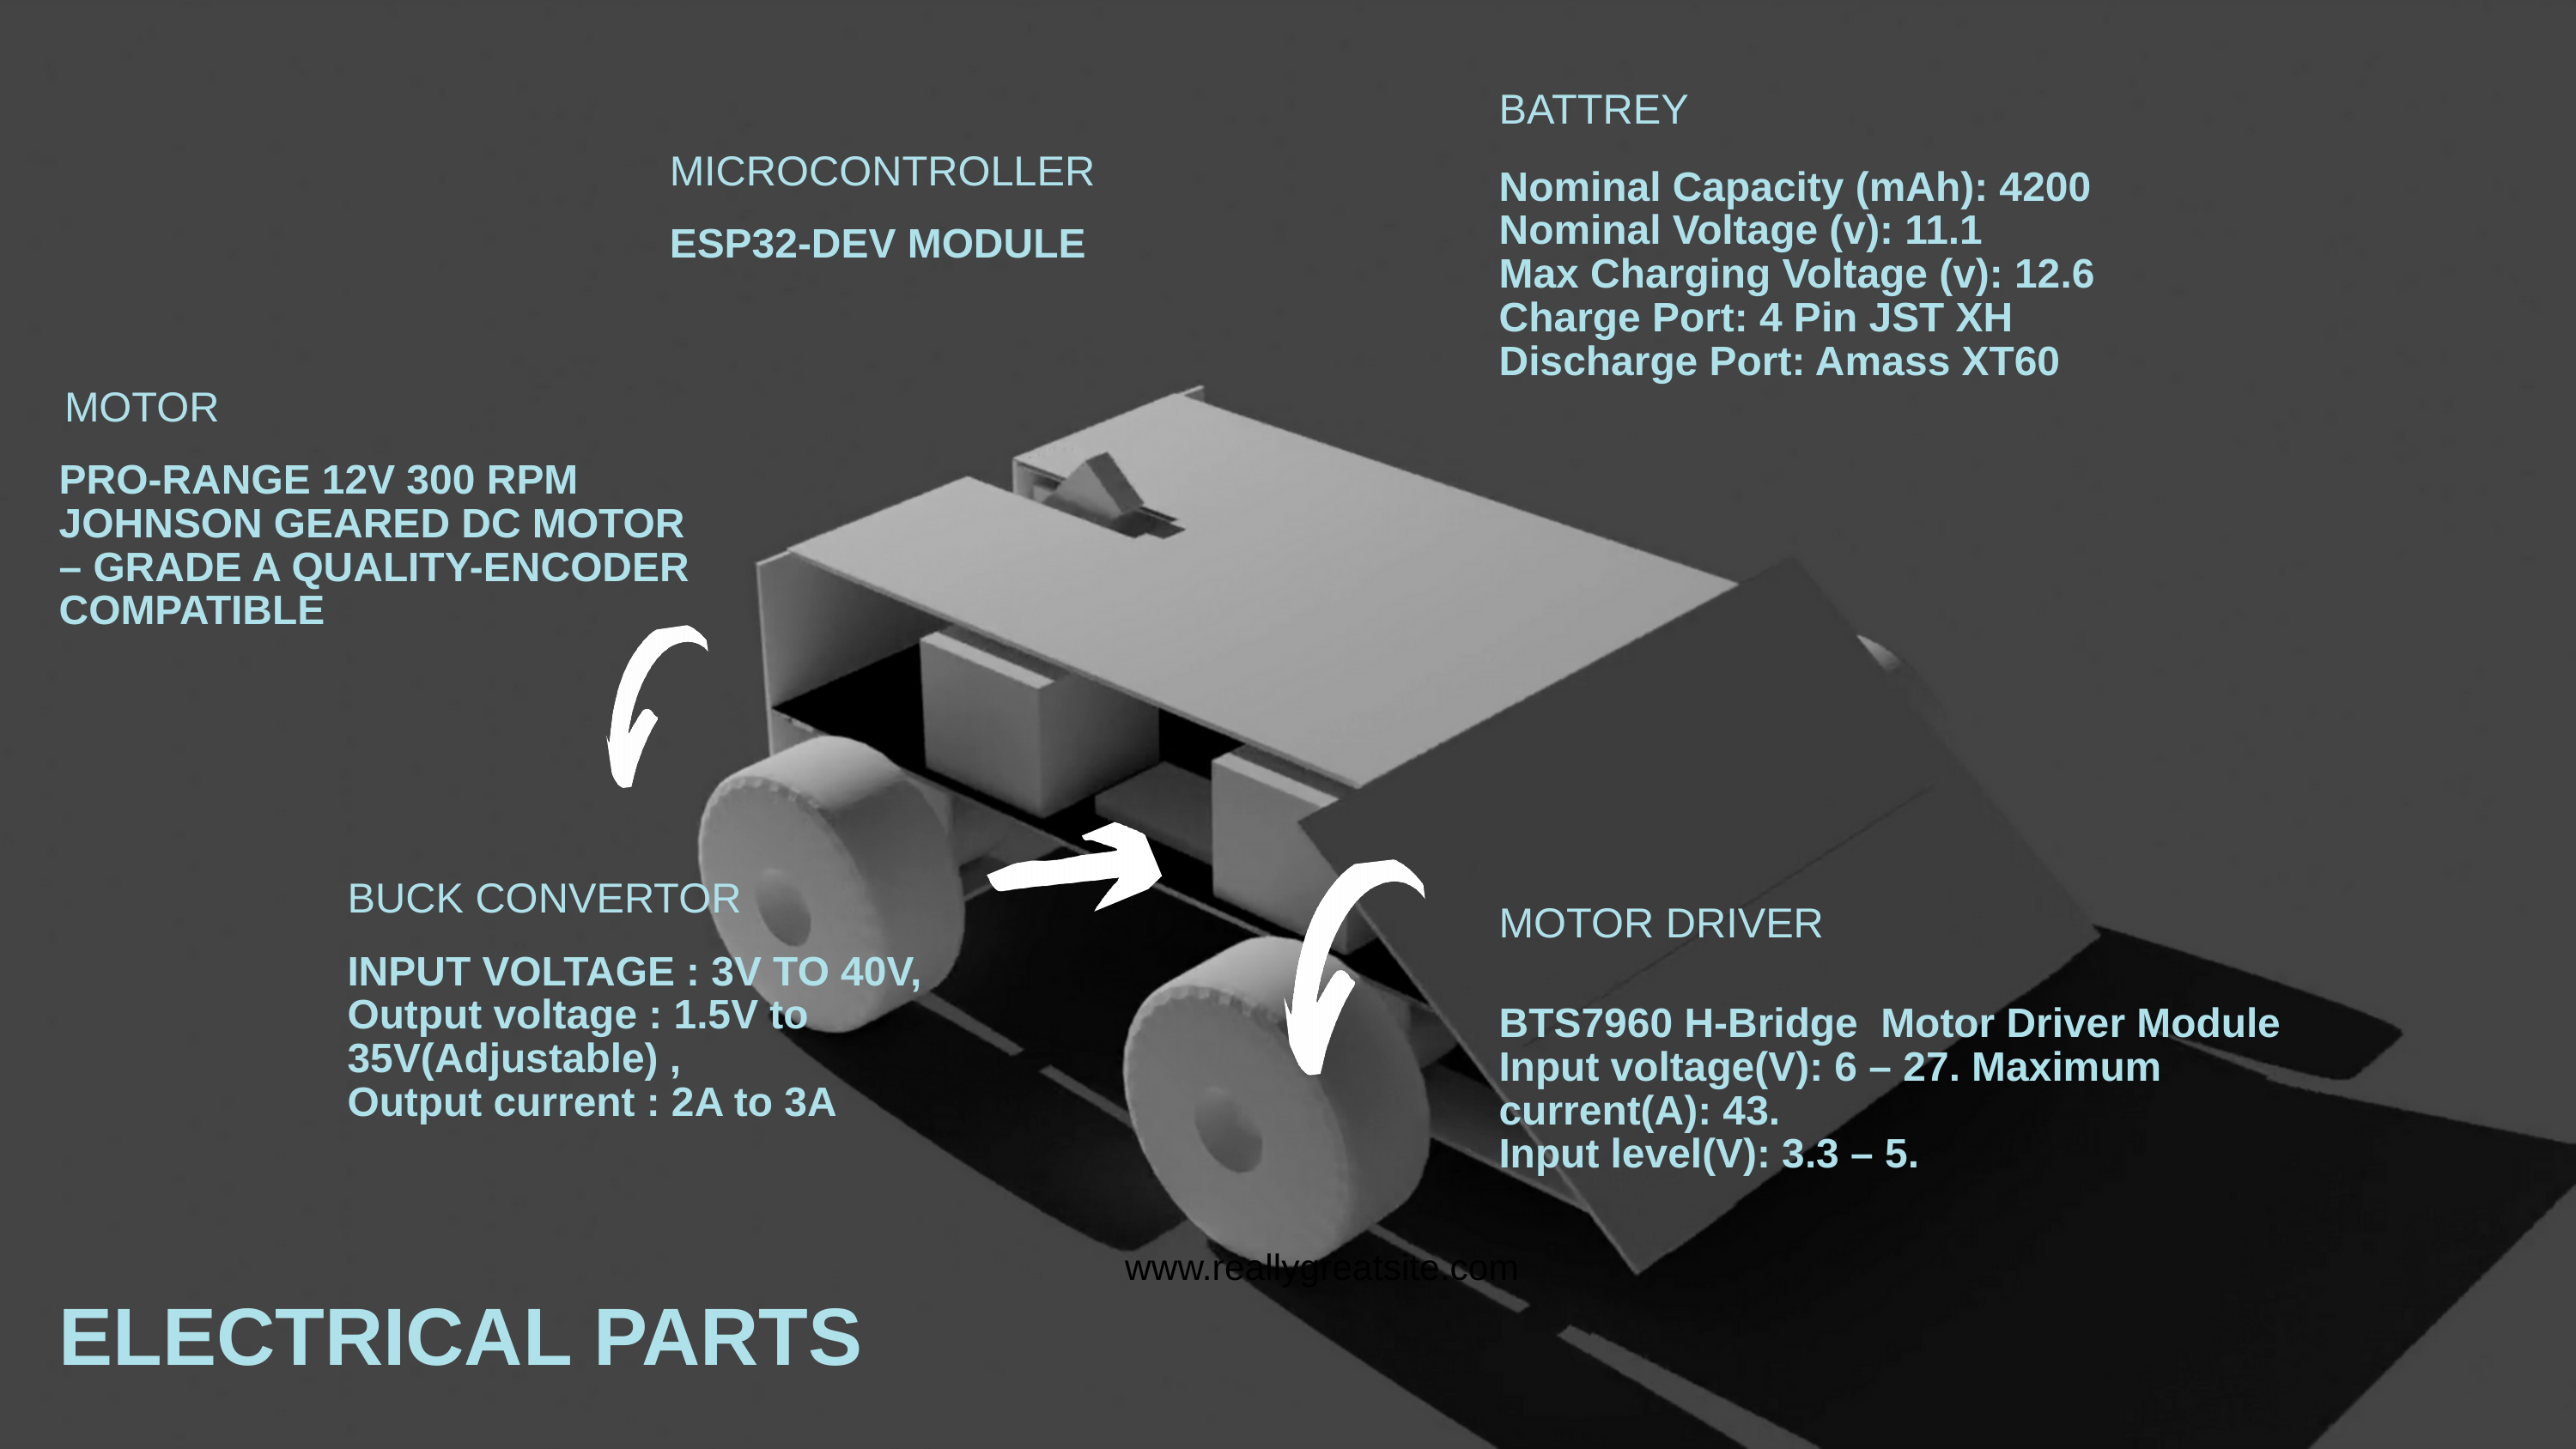

BATTREY

MICROCONTROLLER
Nominal Capacity (mAh): 4200
Nominal Voltage (v): 11.1
Max Charging Voltage (v): 12.6
Charge Port: 4 Pin JST XH
Discharge Port: Amass XT60

ESP32-DEV MODULE

MOTOR

PRO-RANGE 12V 300 RPM JOHNSON GEARED DC MOTOR – GRADE A QUALITY-ENCODER COMPATIBLE

BUCK CONVERTOR

MOTOR DRIVER

INPUT VOLTAGE : 3V TO 40V, Output voltage : 1.5V to 35V(Adjustable) ,
Output current : 2A to 3A

BTS7960 H-Bridge  Motor Driver Module Input voltage(V): 6 – 27. Maximum current(A): 43.
Input level(V): 3.3 – 5.

www.reallygreatsite.com
ELECTRICAL PARTS